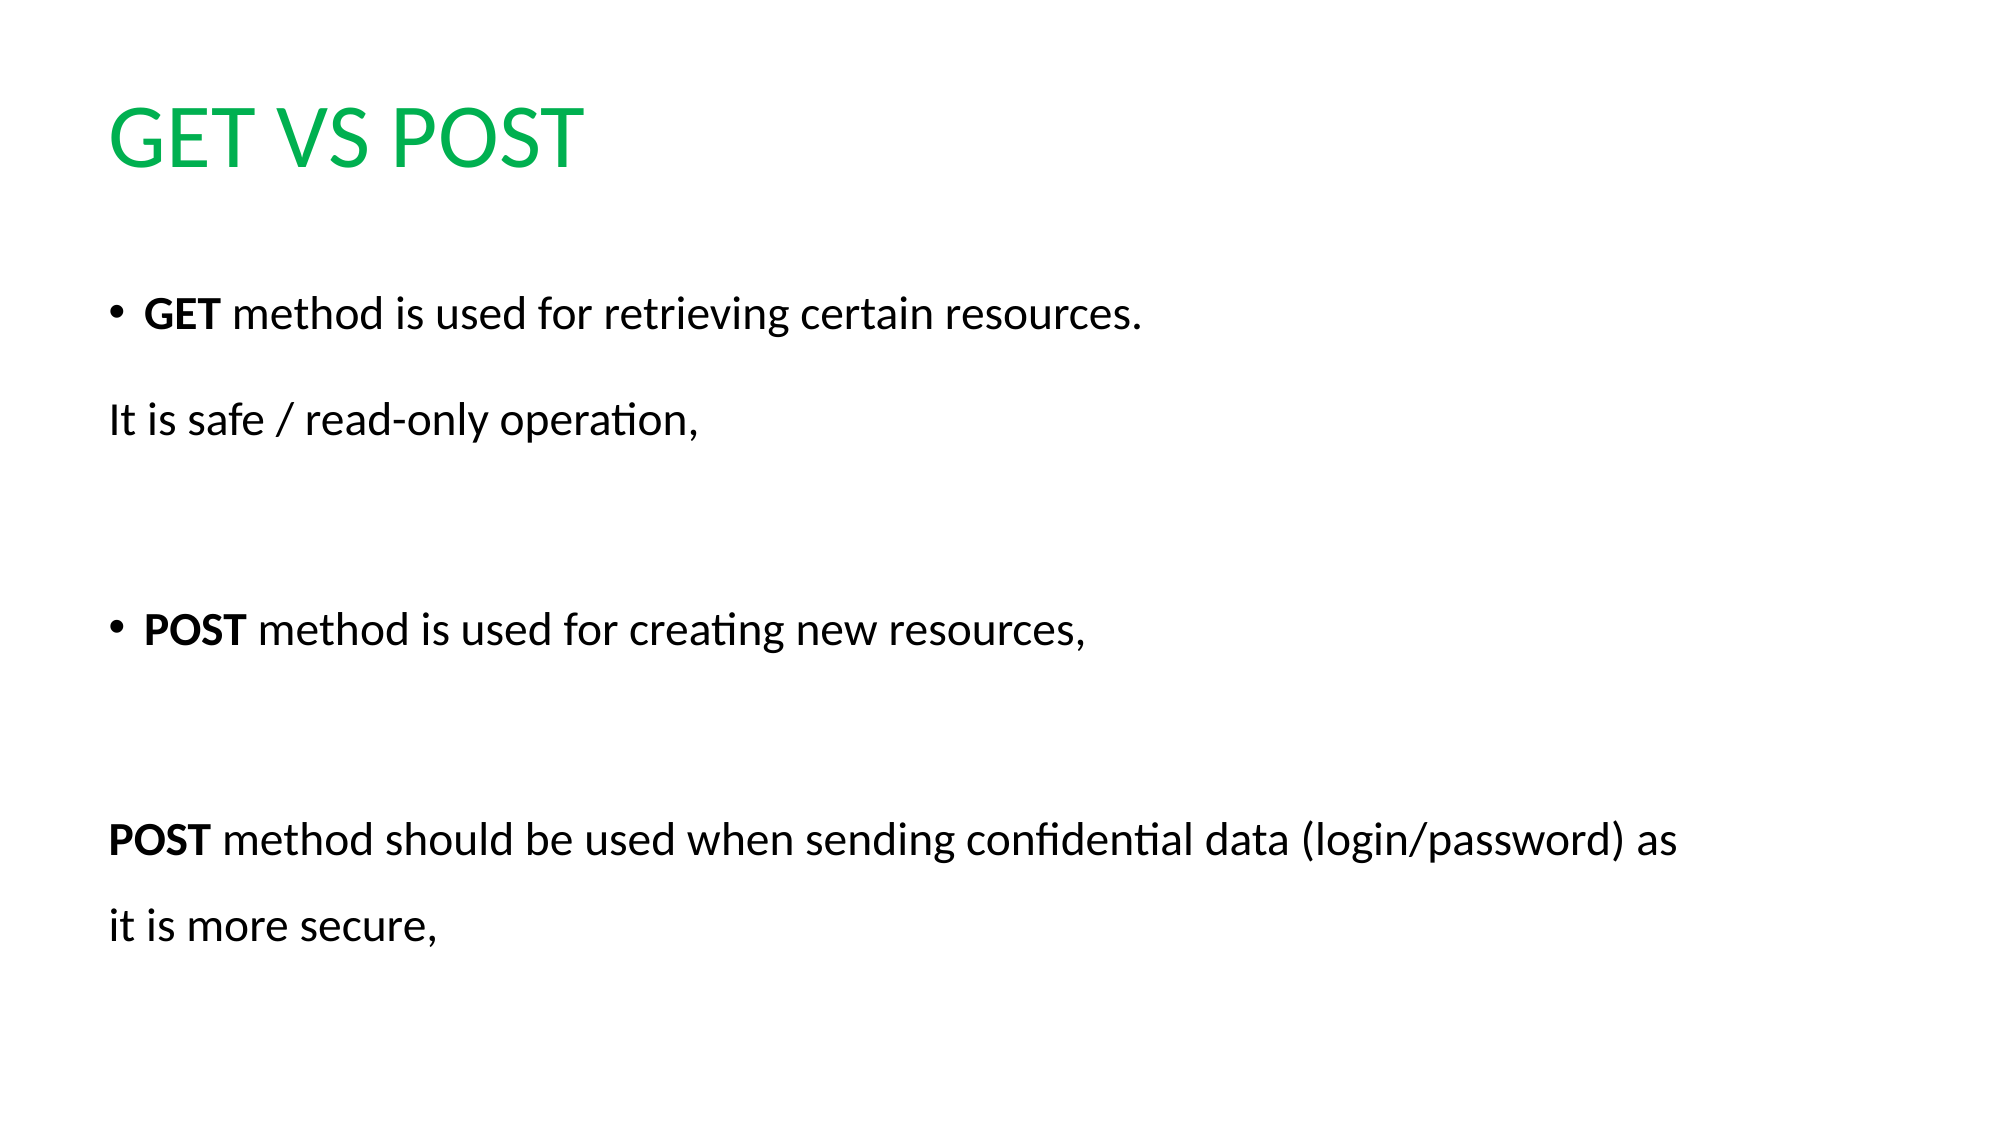

# GET VS POST
GET method is used for retrieving certain resources.
It is safe / read-only operation,

POST method is used for creating new resources,

POST method should be used when sending confidential data (login/password) as it is more secure,